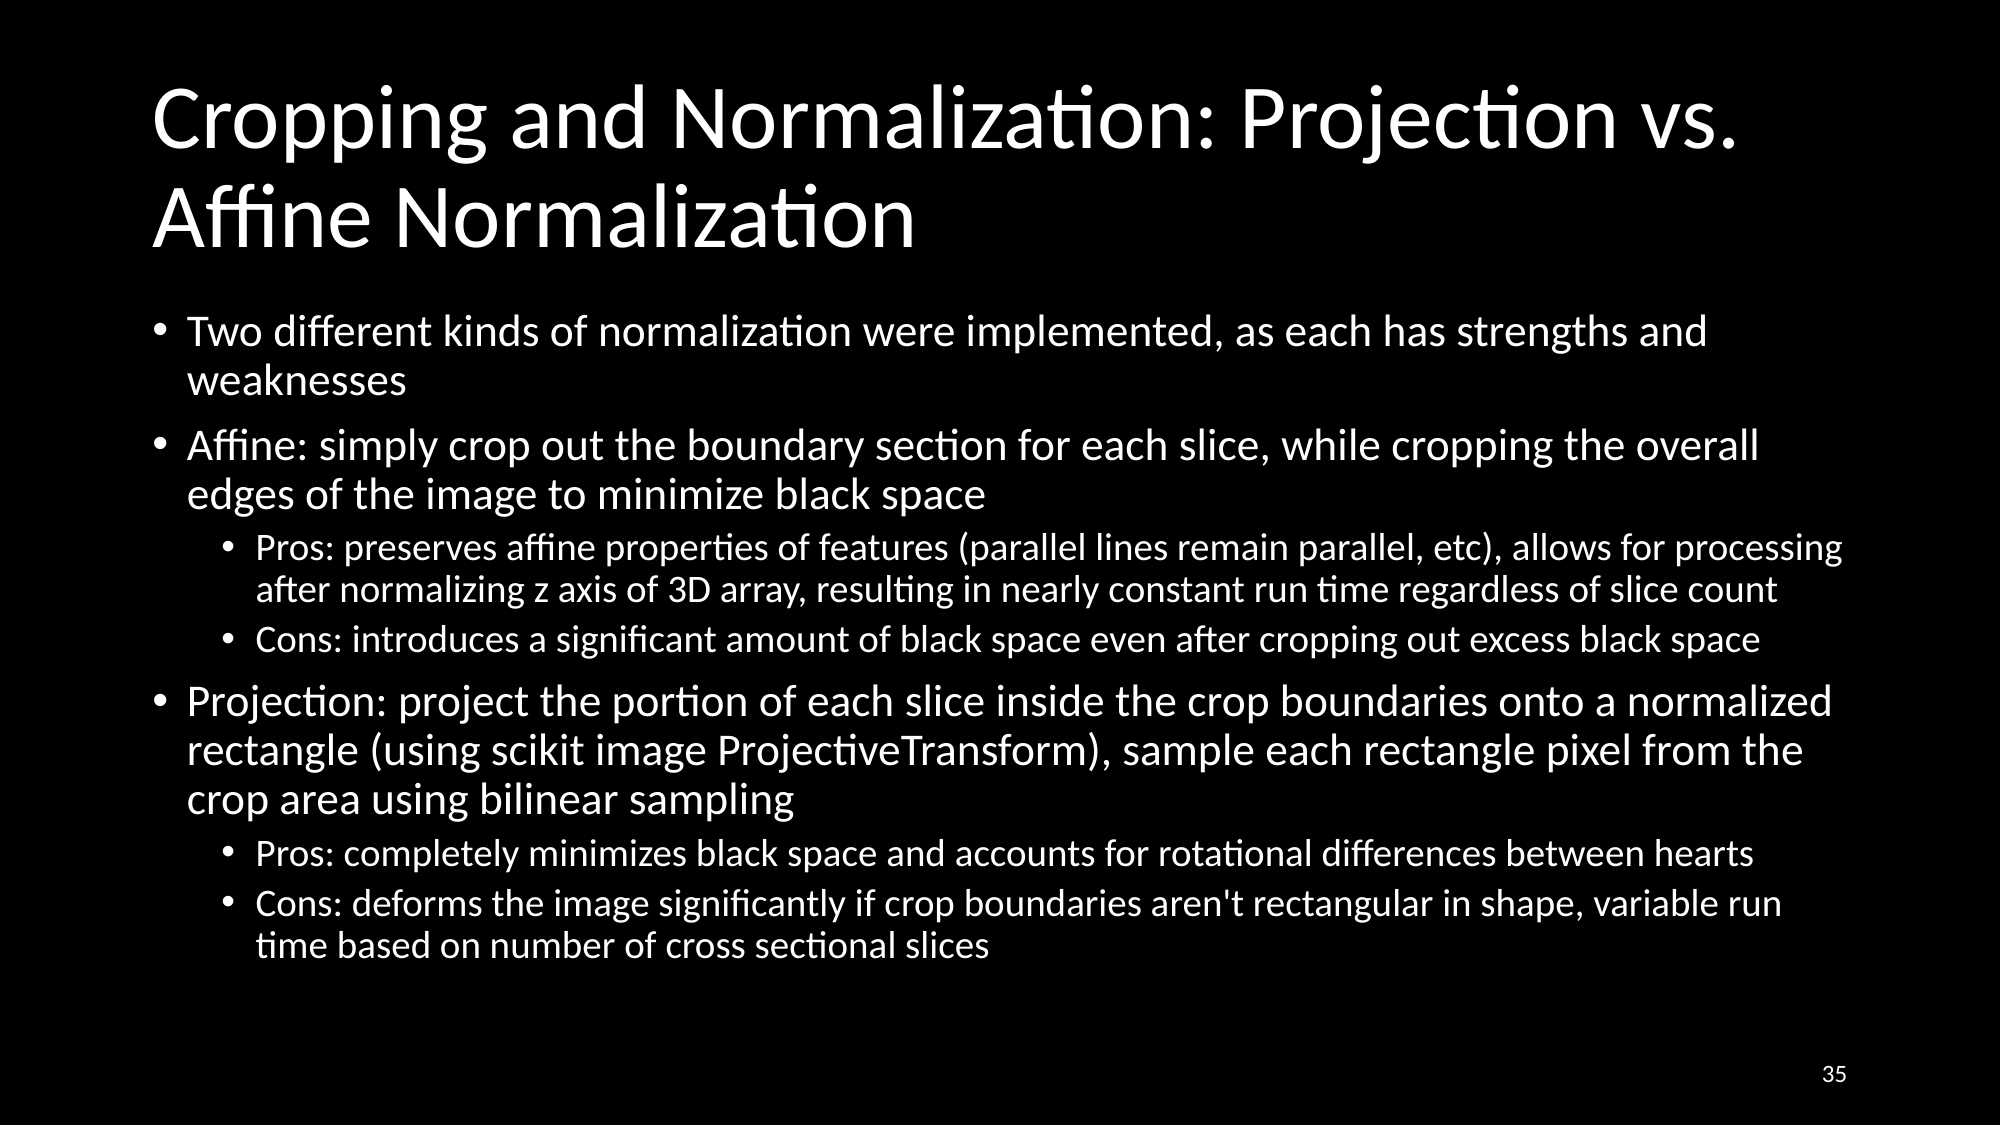

# Cropping and Normalization: Projection vs. Affine Normalization
Two different kinds of normalization were implemented, as each has strengths and weaknesses
Affine: simply crop out the boundary section for each slice, while cropping the overall edges of the image to minimize black space
Pros: preserves affine properties of features (parallel lines remain parallel, etc), allows for processing after normalizing z axis of 3D array, resulting in nearly constant run time regardless of slice count
Cons: introduces a significant amount of black space even after cropping out excess black space
Projection: project the portion of each slice inside the crop boundaries onto a normalized rectangle (using scikit image ProjectiveTransform), sample each rectangle pixel from the crop area using bilinear sampling
Pros: completely minimizes black space and accounts for rotational differences between hearts
Cons: deforms the image significantly if crop boundaries aren't rectangular in shape, variable run time based on number of cross sectional slices
35